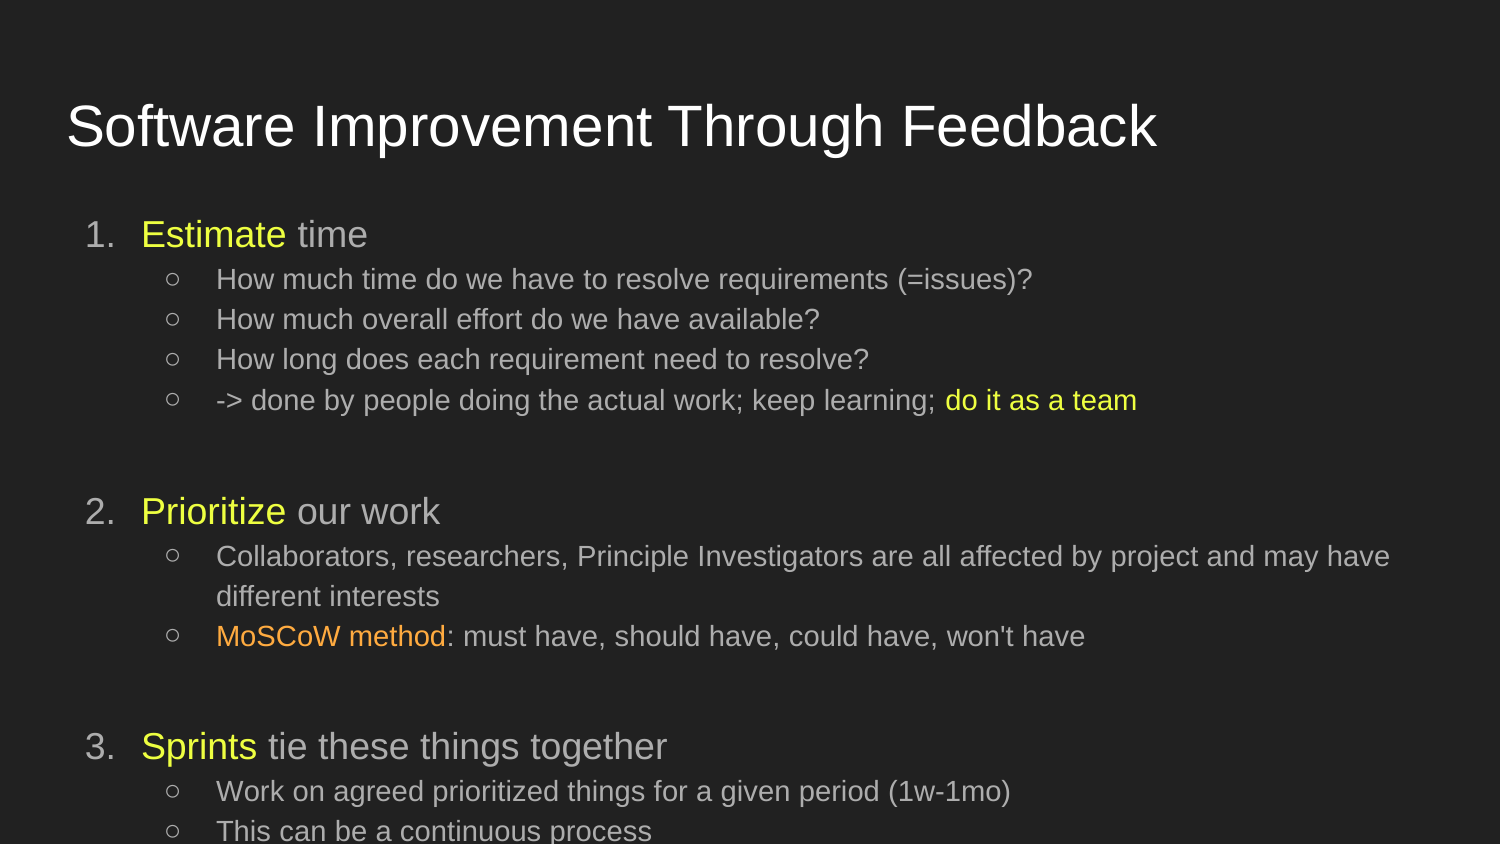

# Software Improvement Through Feedback
Estimate time
How much time do we have to resolve requirements (=issues)?
How much overall effort do we have available?
How long does each requirement need to resolve?
-> done by people doing the actual work; keep learning; do it as a team

Prioritize our work
Collaborators, researchers, Principle Investigators are all affected by project and may have different interests
MoSCoW method: must have, should have, could have, won't have

Sprints tie these things together
Work on agreed prioritized things for a given period (1w-1mo)
This can be a continuous process